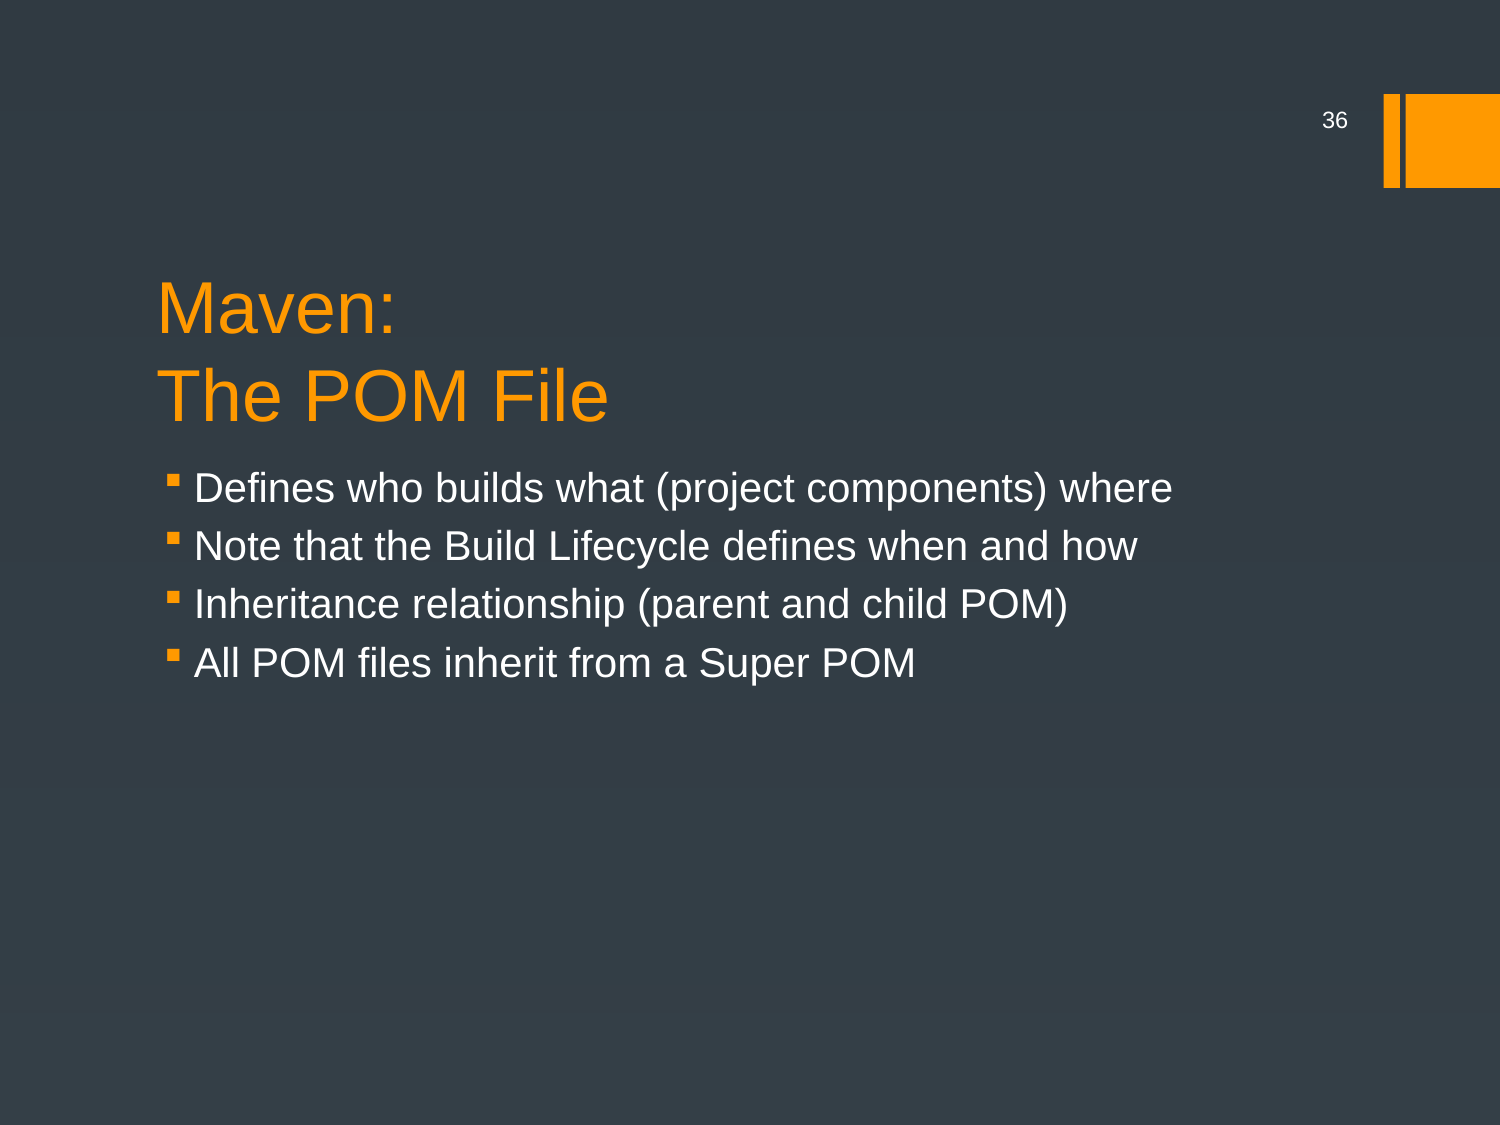

36
# Maven:
The POM File
Defines who builds what (project components) where
Note that the Build Lifecycle defines when and how
Inheritance relationship (parent and child POM)
All POM files inherit from a Super POM